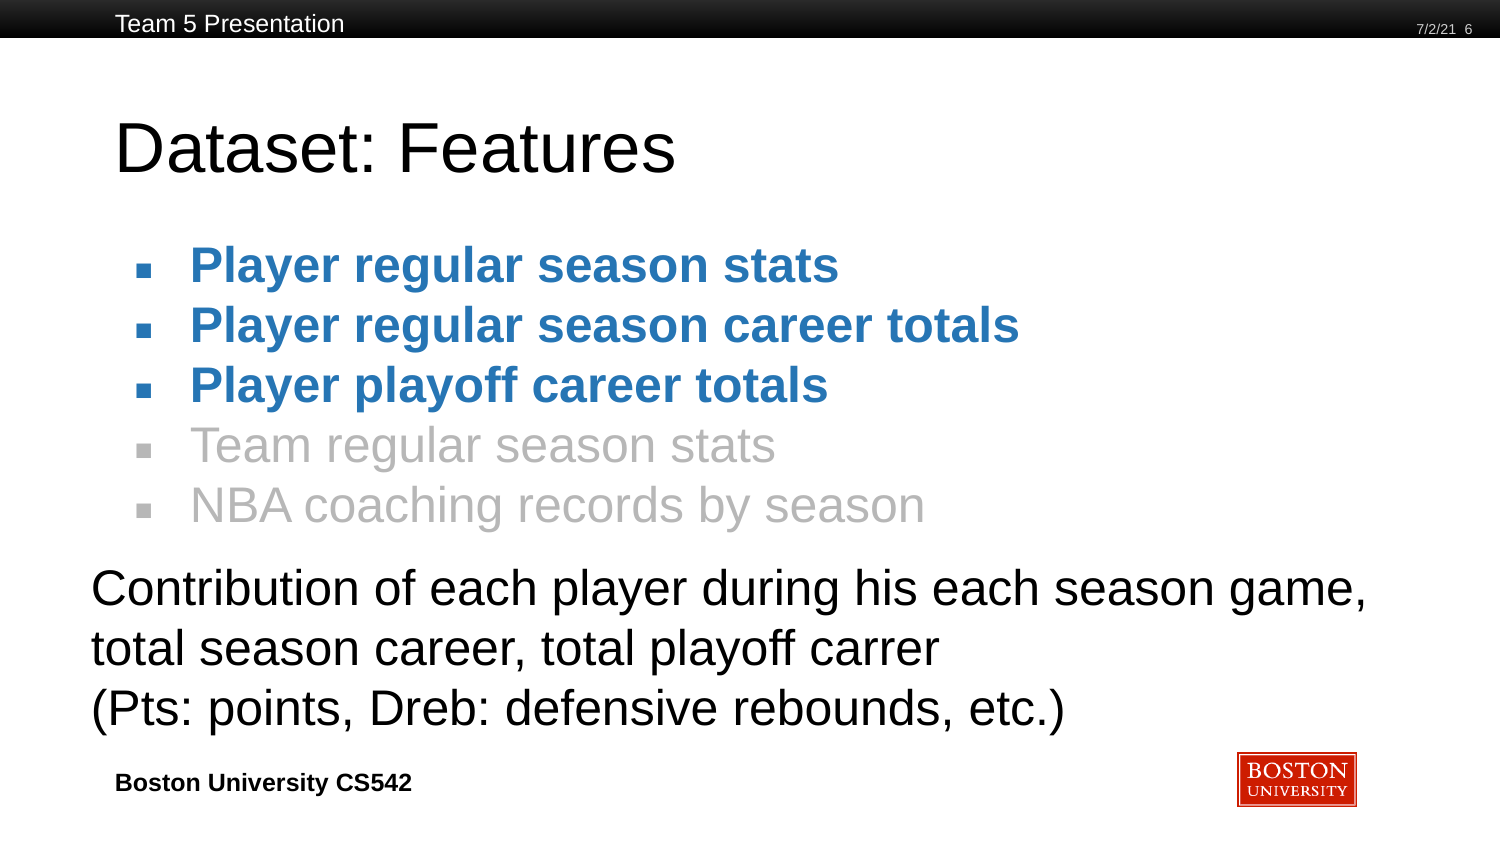

Team 5 Presentation
7/2/21  6
# Dataset: Features

Player regular season stats
Player regular season career totals
Player playoff career totals
Team regular season stats
NBA coaching records by season

Contribution of each player during his each season game, total season career, total playoff carrer
(Pts: points, Dreb: defensive rebounds, etc.)